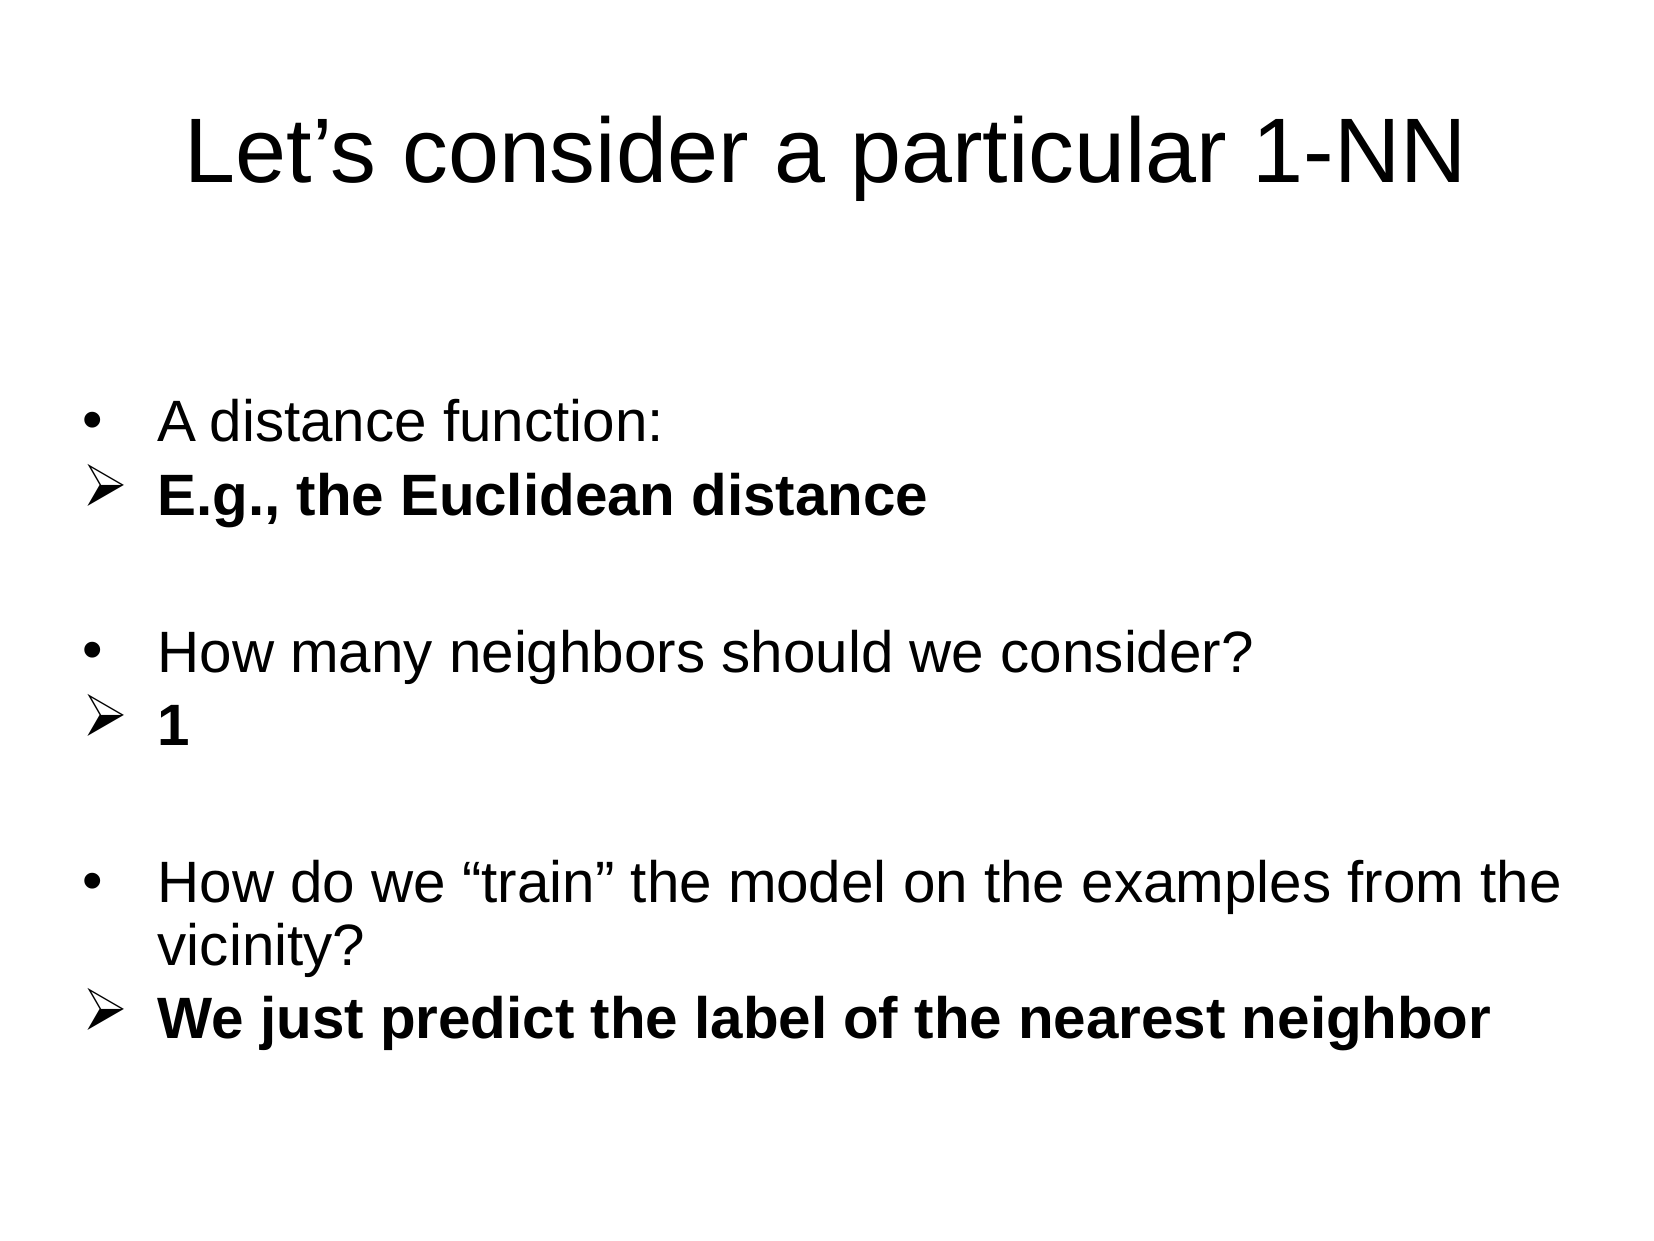

Let’s consider a particular 1-NN
# A distance function:
E.g., the Euclidean distance

How many neighbors should we consider?
1

How do we “train” the model on the examples from the vicinity?
We just predict the label of the nearest neighbor